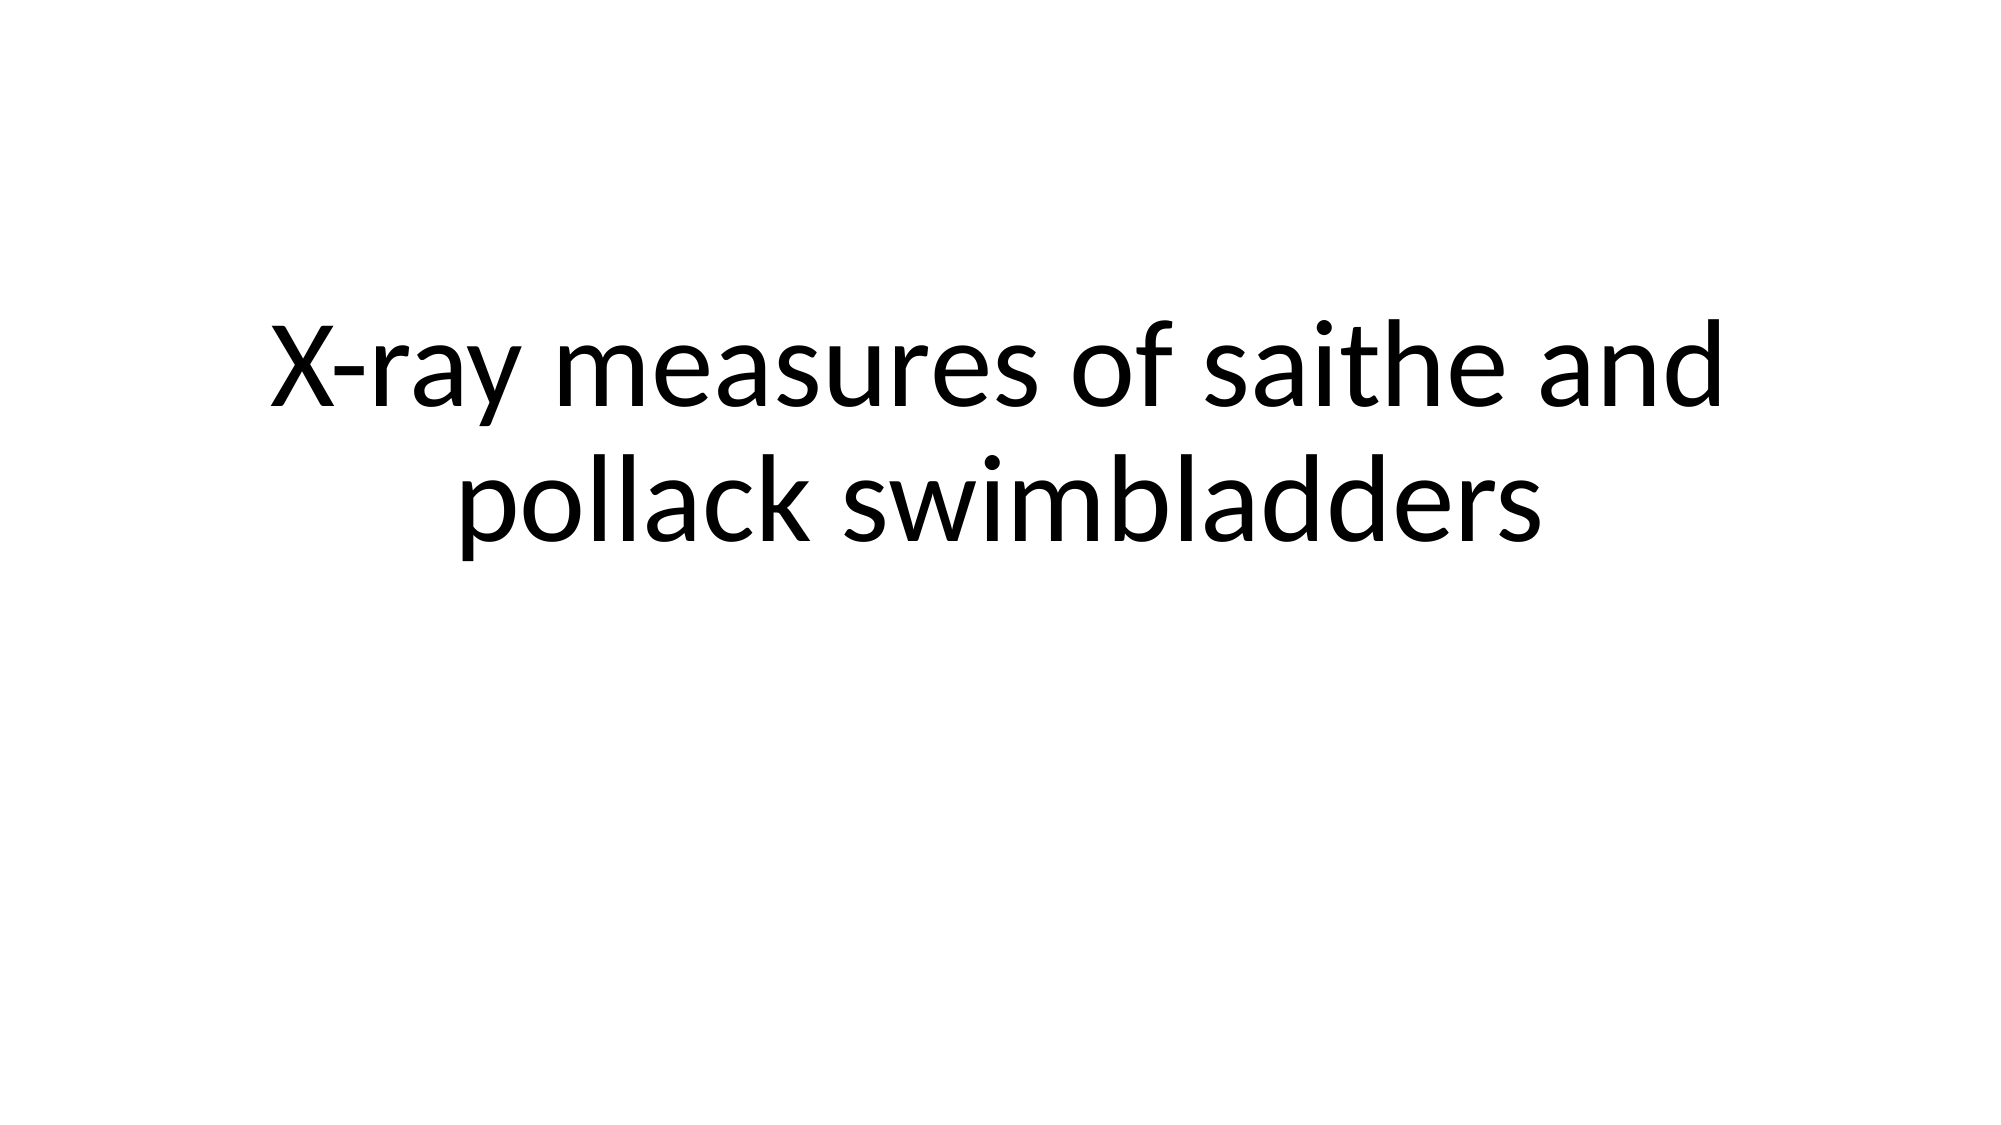

# X-ray measures of saithe and pollack swimbladders